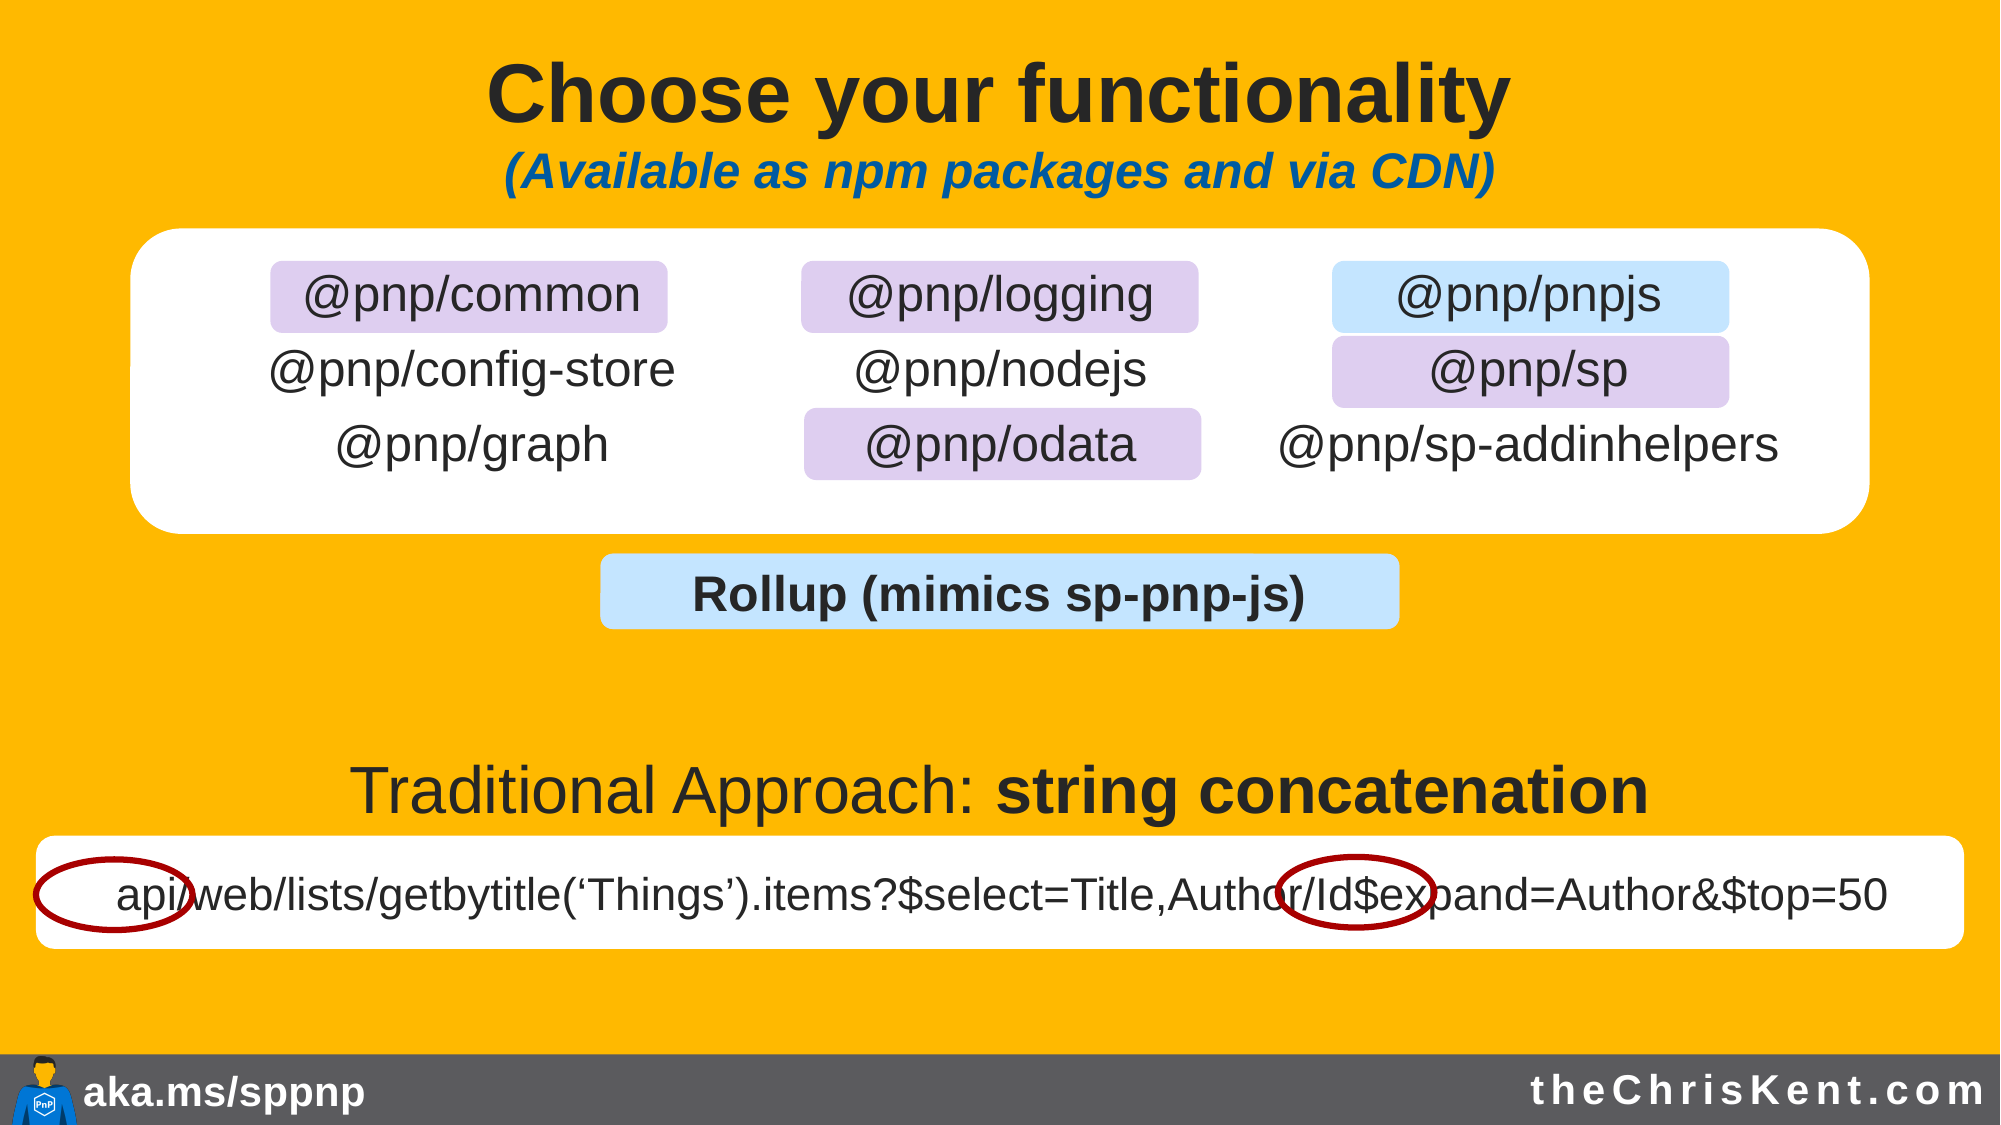

Choose your functionality
(Available as npm packages and via CDN)

@pnp/common
@pnp/config-store
@pnp/graph
@pnp/logging
@pnp/nodejs
@pnp/odata
@pnp/pnpjs
@pnp/sp
@pnp/sp-addinhelpers

Rollup (mimics sp-pnp-js)
Fluent API for SharePoint REST

Traditional Approach: string concatenation

api/web/lists/getbytitle(‘Things’).items?$select=Title,Author/Id$expand=Author&$top=50